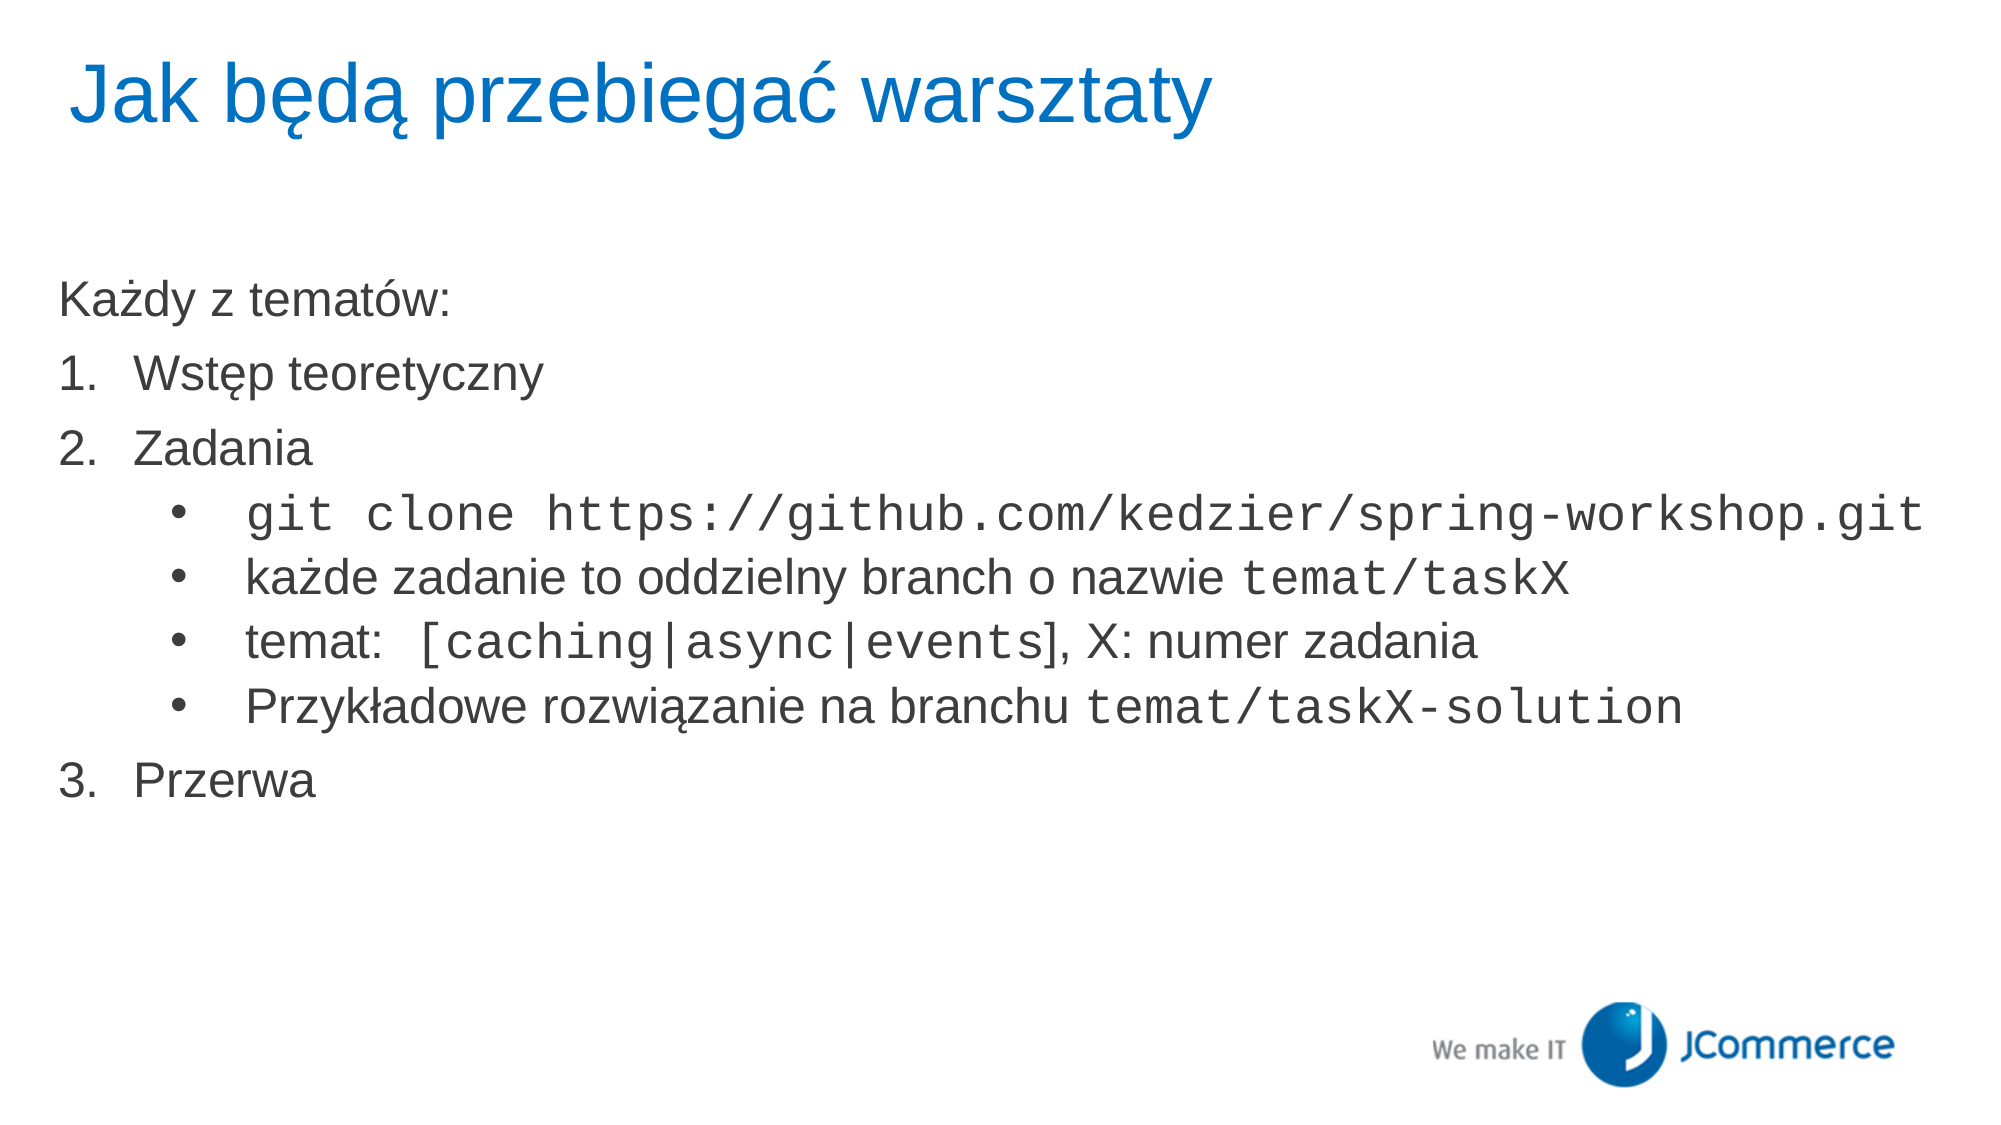

# Jak będą przebiegać warsztaty

Każdy z tematów:
Wstęp teoretyczny
Zadania
git clone https://github.com/kedzier/spring-workshop.git
każde zadanie to oddzielny branch o nazwie temat/taskX
temat: [caching|async|events], X: numer zadania
Przykładowe rozwiązanie na branchu temat/taskX-solution
Przerwa